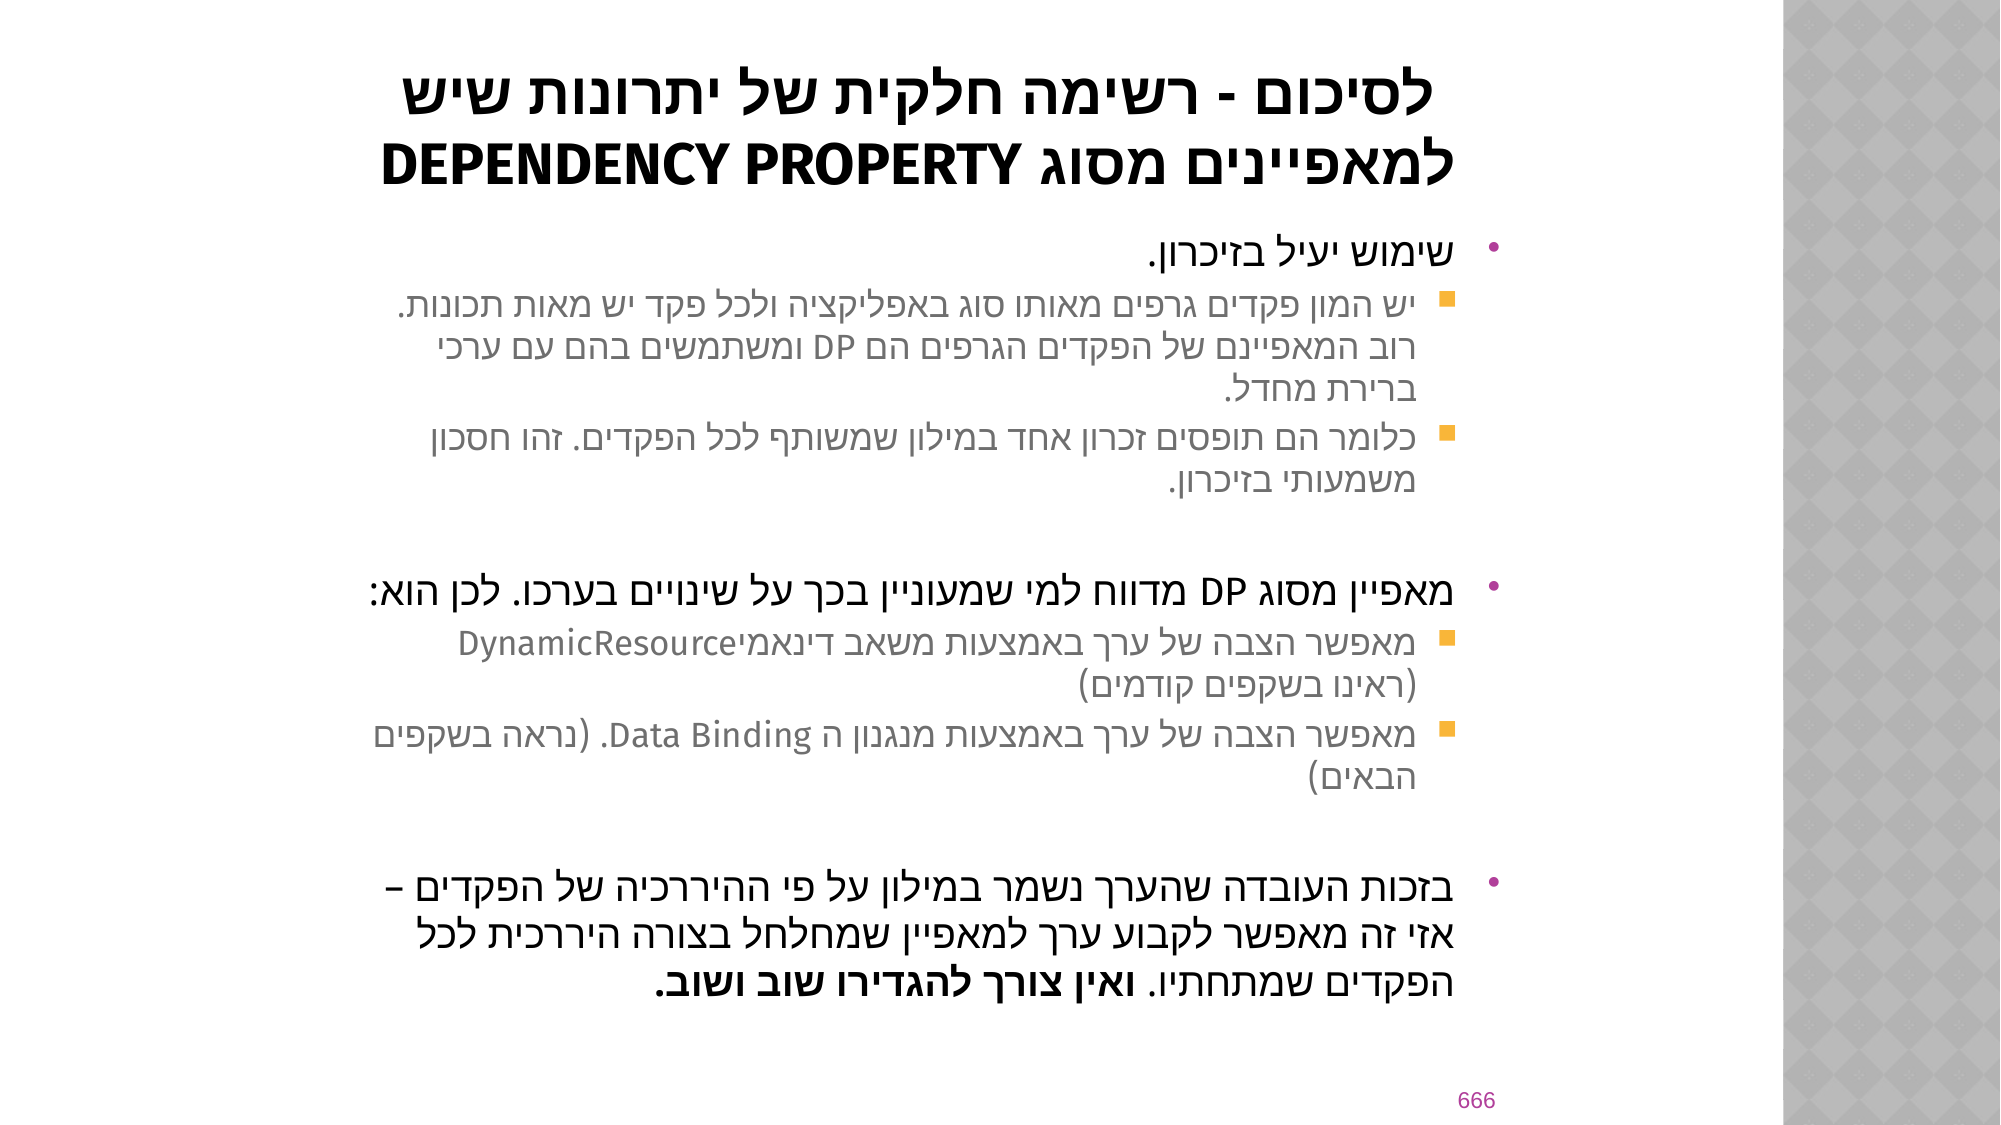

# לסיכום - רשימה חלקית של יתרונות שיש למאפיינים מסוג Dependency Property
שימוש יעיל בזיכרון.
יש המון פקדים גרפים מאותו סוג באפליקציה ולכל פקד יש מאות תכונות. רוב המאפיינם של הפקדים הגרפים הם DP ומשתמשים בהם עם ערכי ברירת מחדל.
כלומר הם תופסים זכרון אחד במילון שמשותף לכל הפקדים. זהו חסכון משמעותי בזיכרון.

מאפיין מסוג DP מדווח למי שמעוניין בכך על שינויים בערכו. לכן הוא:
מאפשר הצבה של ערך באמצעות משאב דינאמיDynamicResource  (ראינו בשקפים קודמים)
מאפשר הצבה של ערך באמצעות מנגנון ה Data Binding. (נראה בשקפים הבאים)

בזכות העובדה שהערך נשמר במילון על פי ההיררכיה של הפקדים – אזי זה מאפשר לקבוע ערך למאפיין שמחלחל בצורה היררכית לכל הפקדים שמתחתיו. ואין צורך להגדירו שוב ושוב.
666